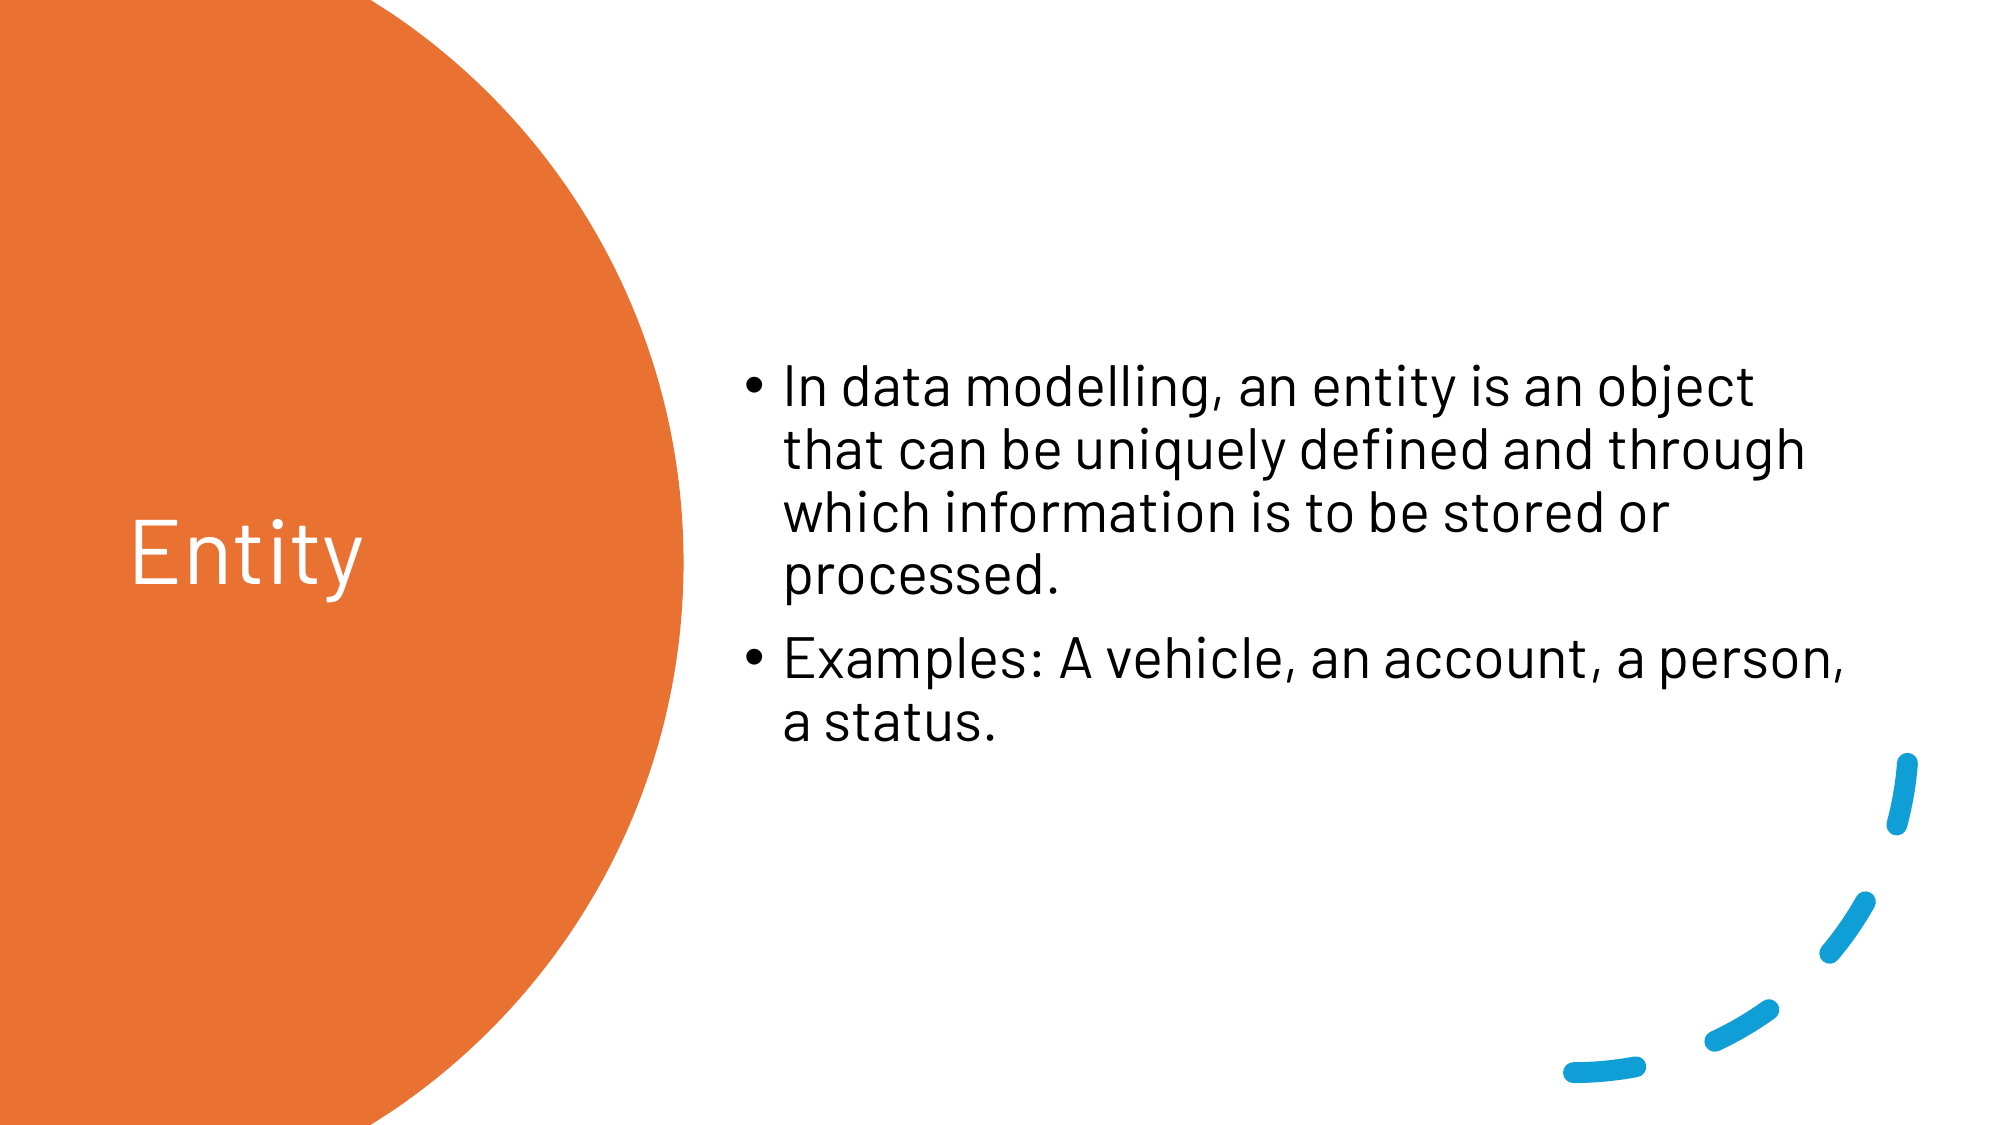

In data modelling, an entity is an object that can be uniquely defined and through which information is to be stored or processed.
Examples: A vehicle, an account, a person, a status.
# Entity